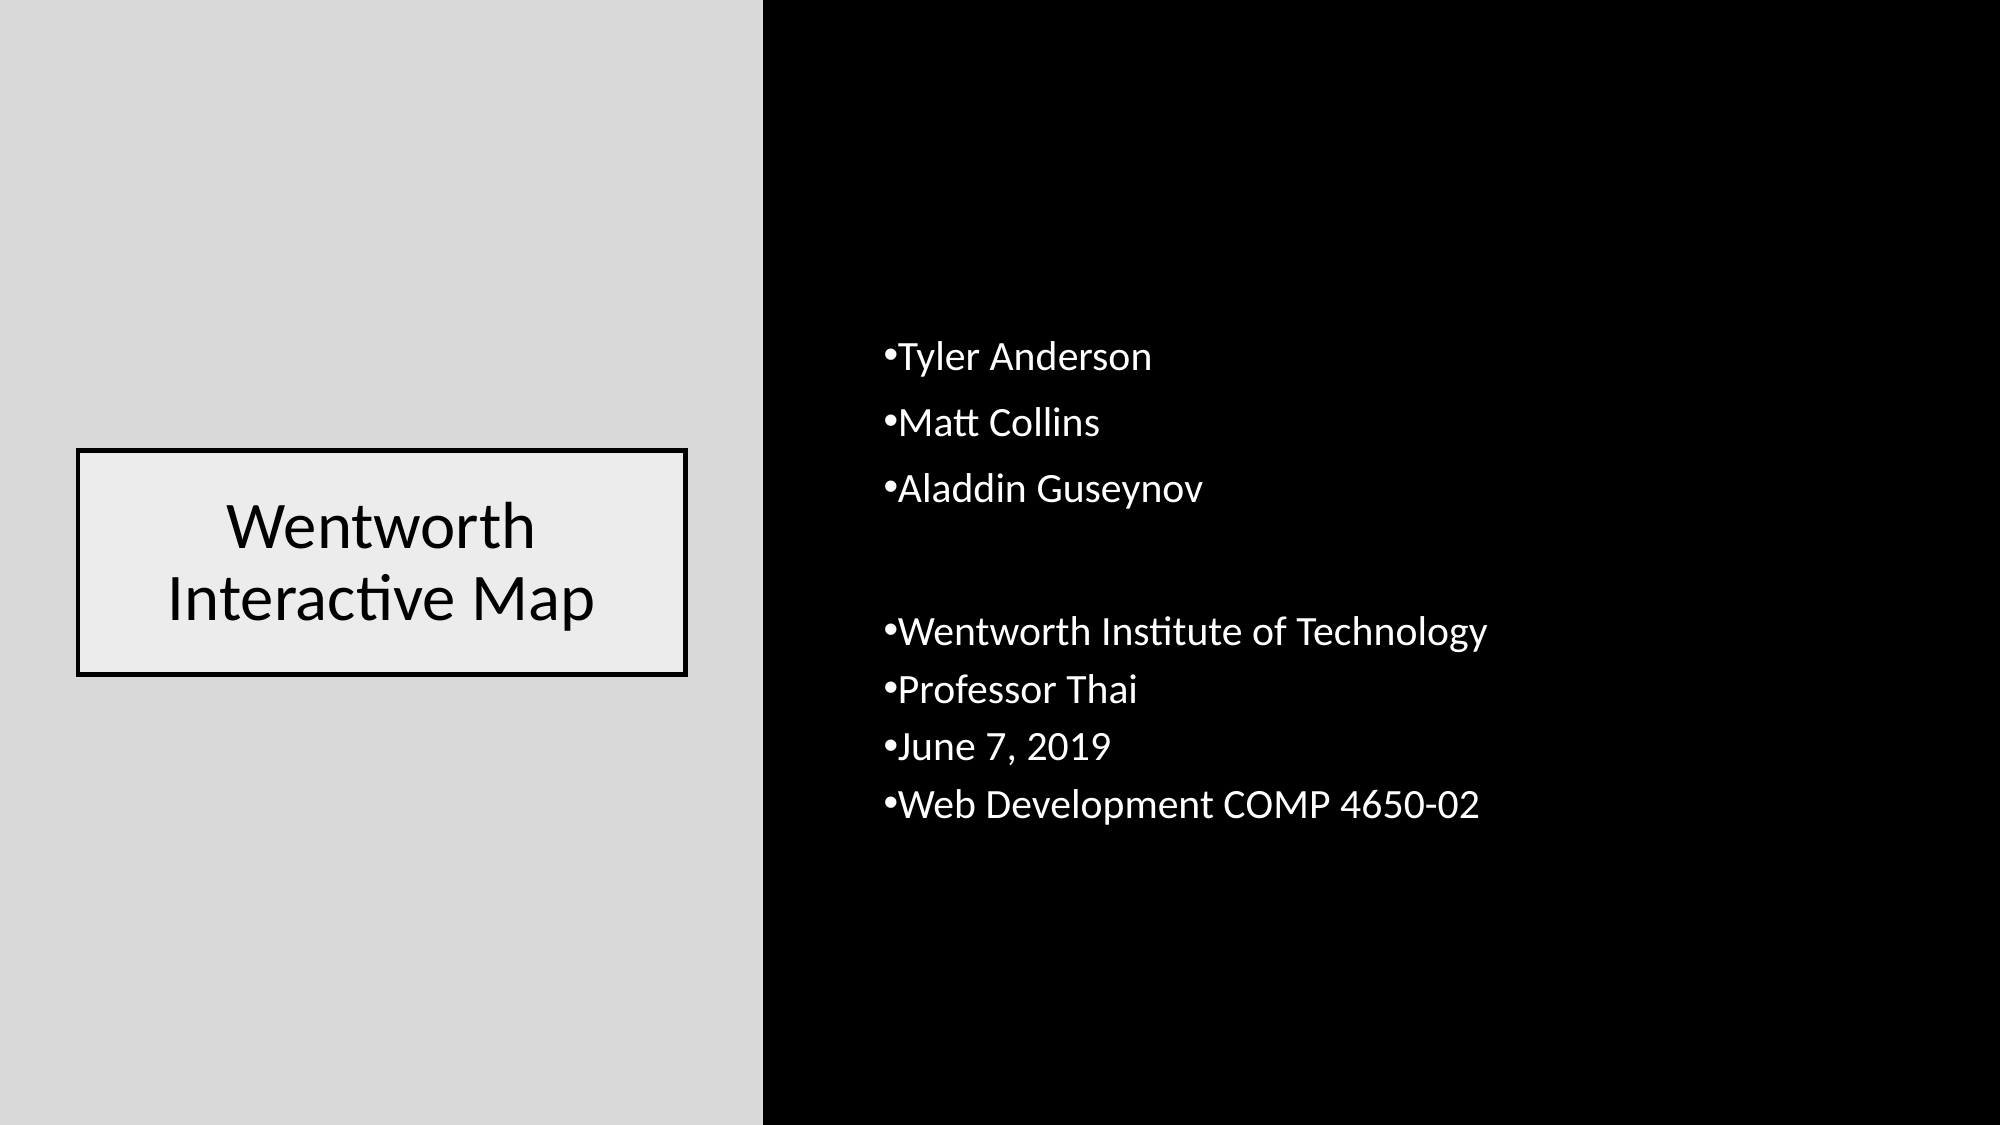

Tyler Anderson
Matt Collins
Aladdin Guseynov
# Wentworth Interactive Map
Wentworth Institute of Technology
Professor Thai
June 7, 2019
Web Development COMP 4650-02